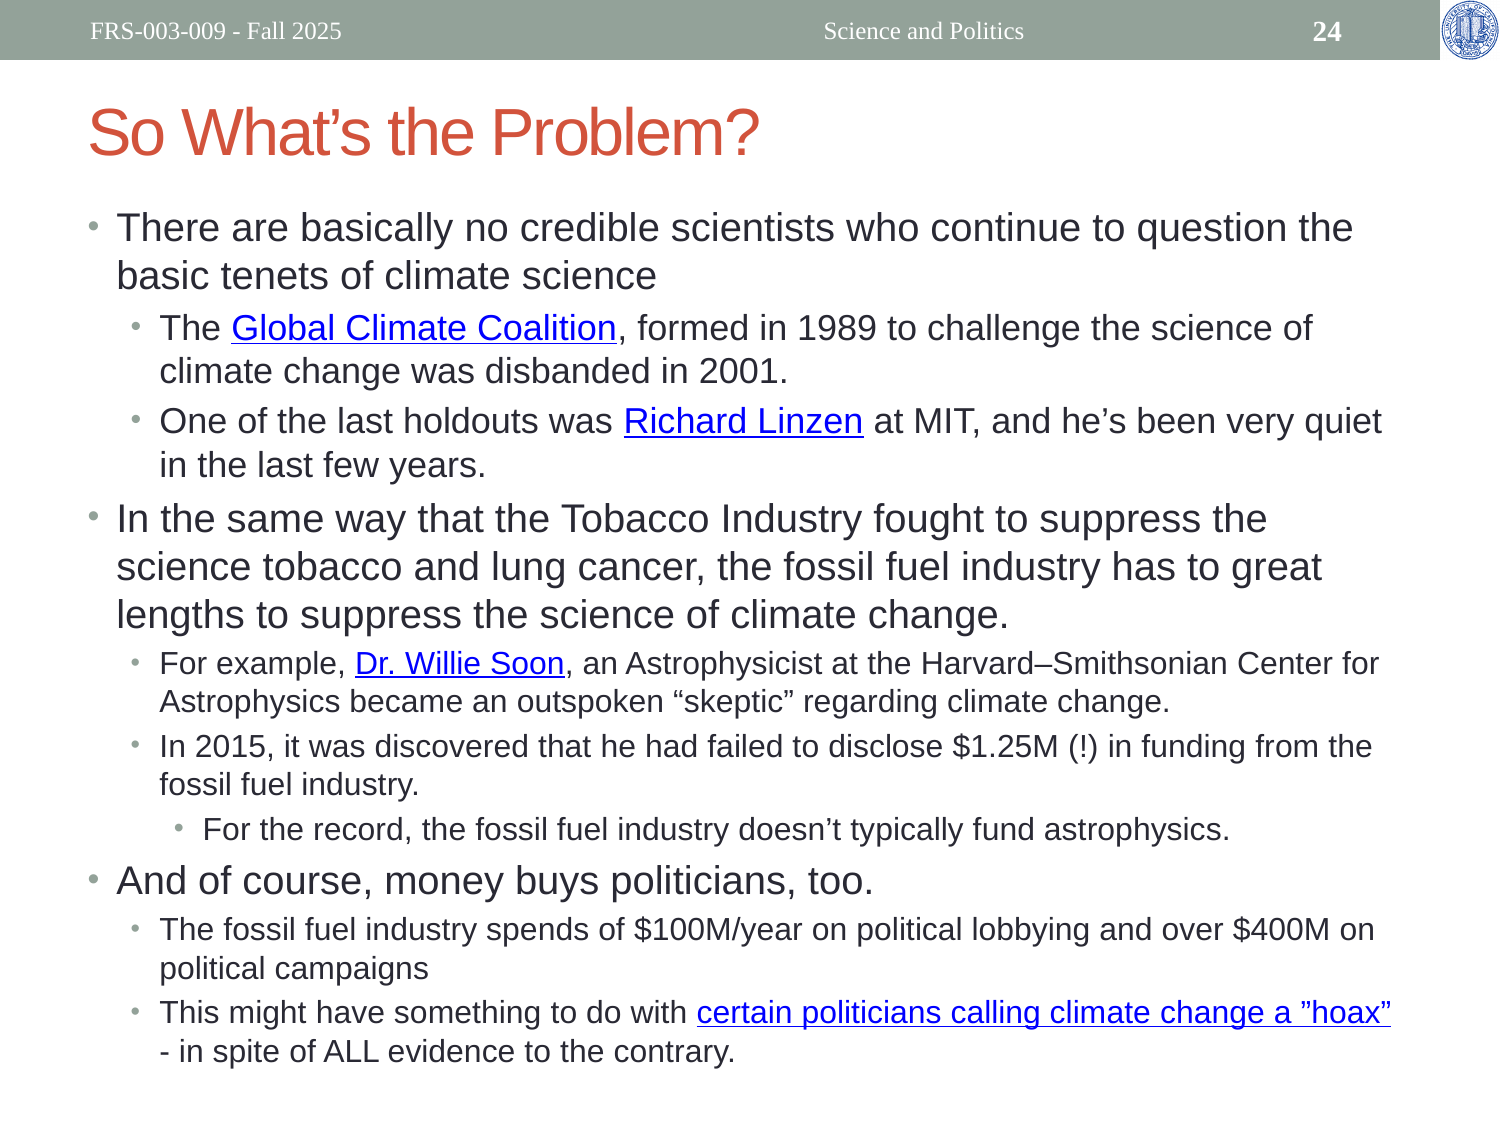

FRS-003-009 - Fall 2025
Science and Politics
24
# So What’s the Problem?
There are basically no credible scientists who continue to question the basic tenets of climate science
The Global Climate Coalition, formed in 1989 to challenge the science of climate change was disbanded in 2001.
One of the last holdouts was Richard Linzen at MIT, and he’s been very quiet in the last few years.
In the same way that the Tobacco Industry fought to suppress the science tobacco and lung cancer, the fossil fuel industry has to great lengths to suppress the science of climate change.
For example, Dr. Willie Soon, an Astrophysicist at the Harvard–Smithsonian Center for Astrophysics became an outspoken “skeptic” regarding climate change.
In 2015, it was discovered that he had failed to disclose $1.25M (!) in funding from the fossil fuel industry.
For the record, the fossil fuel industry doesn’t typically fund astrophysics.
And of course, money buys politicians, too.
The fossil fuel industry spends of $100M/year on political lobbying and over $400M on political campaigns
This might have something to do with certain politicians calling climate change a ”hoax” - in spite of ALL evidence to the contrary.